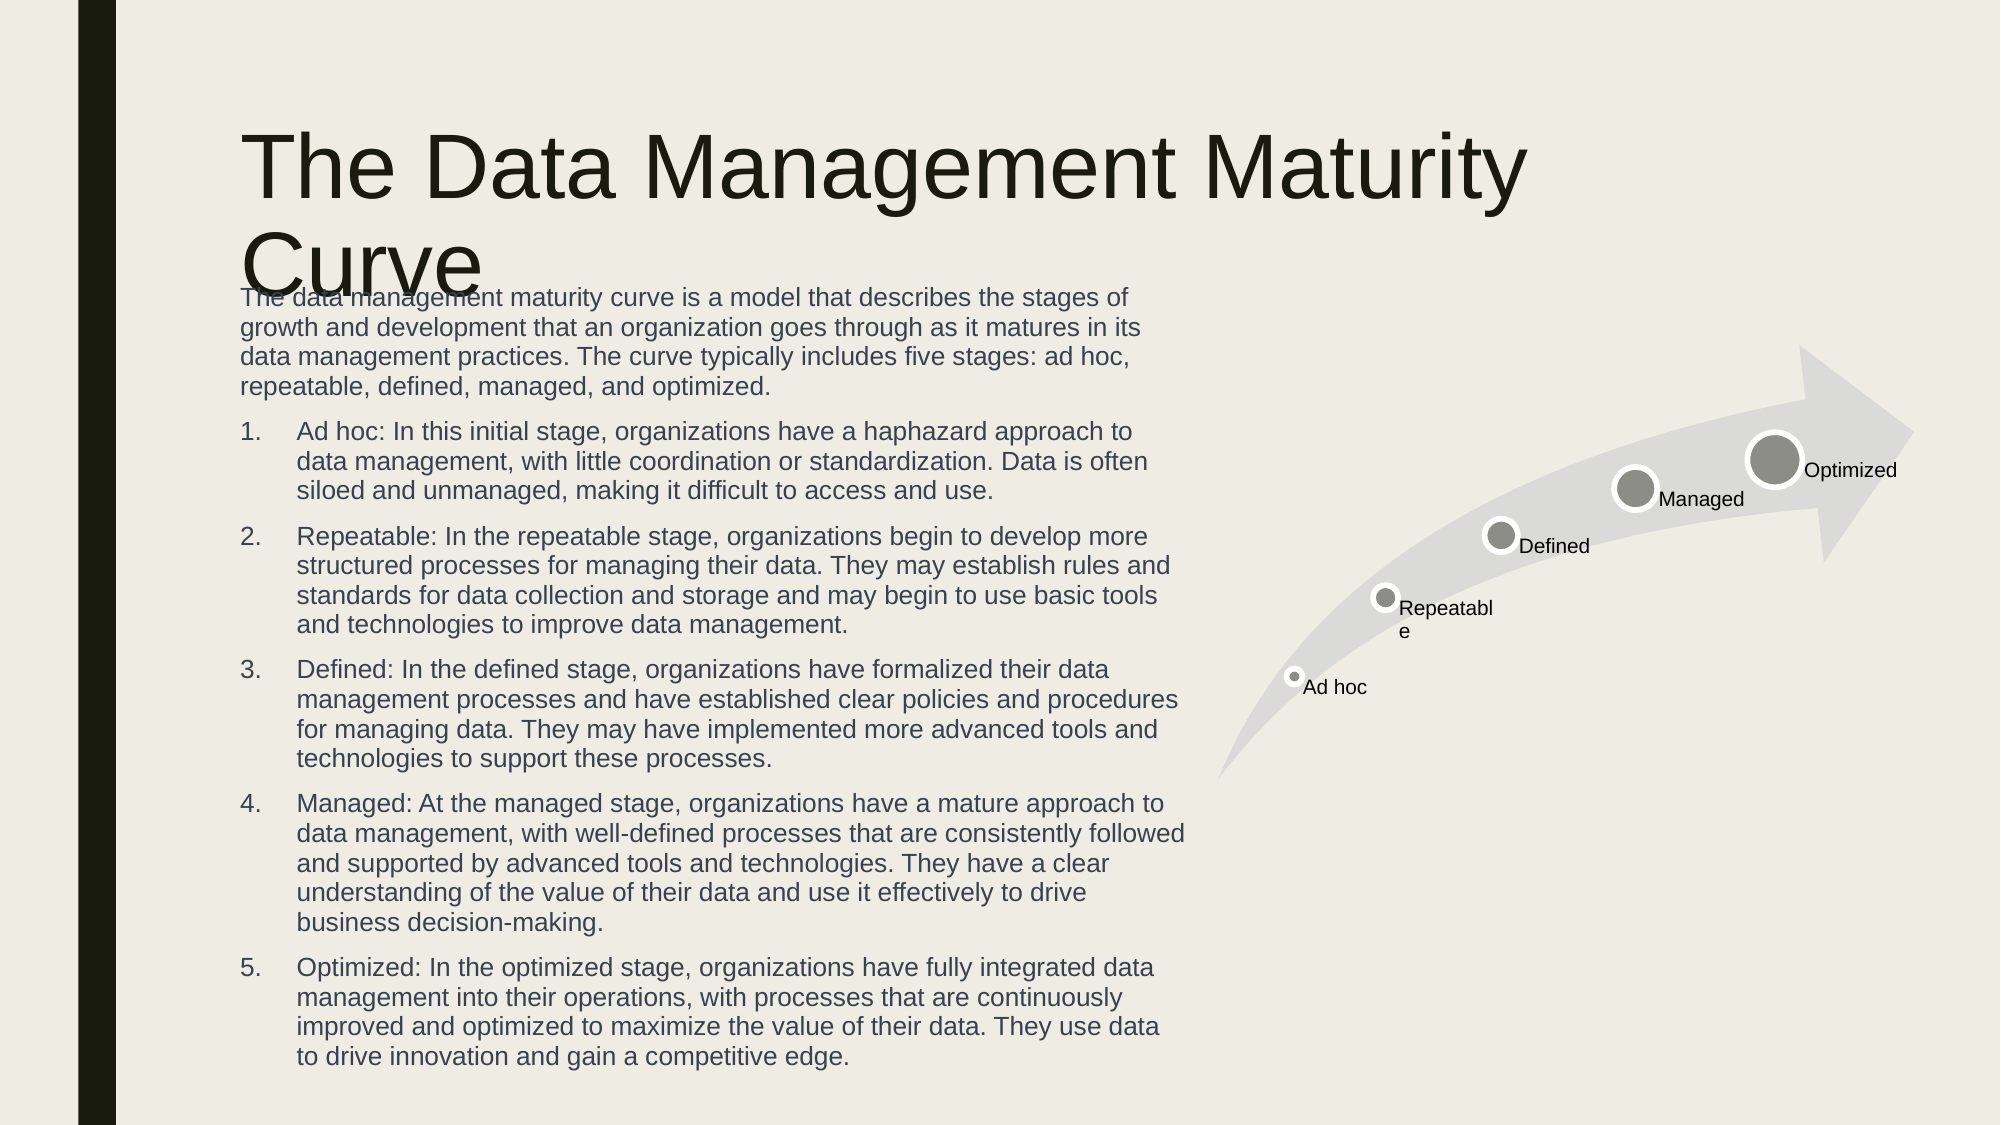

# The Data Management Maturity Curve
Ad hoc
Repeatable
Defined
Managed
Optimized
The data management maturity curve is a model that describes the stages of growth and development that an organization goes through as it matures in its data management practices. The curve typically includes five stages: ad hoc, repeatable, defined, managed, and optimized.
Ad hoc: In this initial stage, organizations have a haphazard approach to data management, with little coordination or standardization. Data is often siloed and unmanaged, making it difficult to access and use.
Repeatable: In the repeatable stage, organizations begin to develop more structured processes for managing their data. They may establish rules and standards for data collection and storage and may begin to use basic tools and technologies to improve data management.
Defined: In the defined stage, organizations have formalized their data management processes and have established clear policies and procedures for managing data. They may have implemented more advanced tools and technologies to support these processes.
Managed: At the managed stage, organizations have a mature approach to data management, with well-defined processes that are consistently followed and supported by advanced tools and technologies. They have a clear understanding of the value of their data and use it effectively to drive business decision-making.
Optimized: In the optimized stage, organizations have fully integrated data management into their operations, with processes that are continuously improved and optimized to maximize the value of their data. They use data to drive innovation and gain a competitive edge.